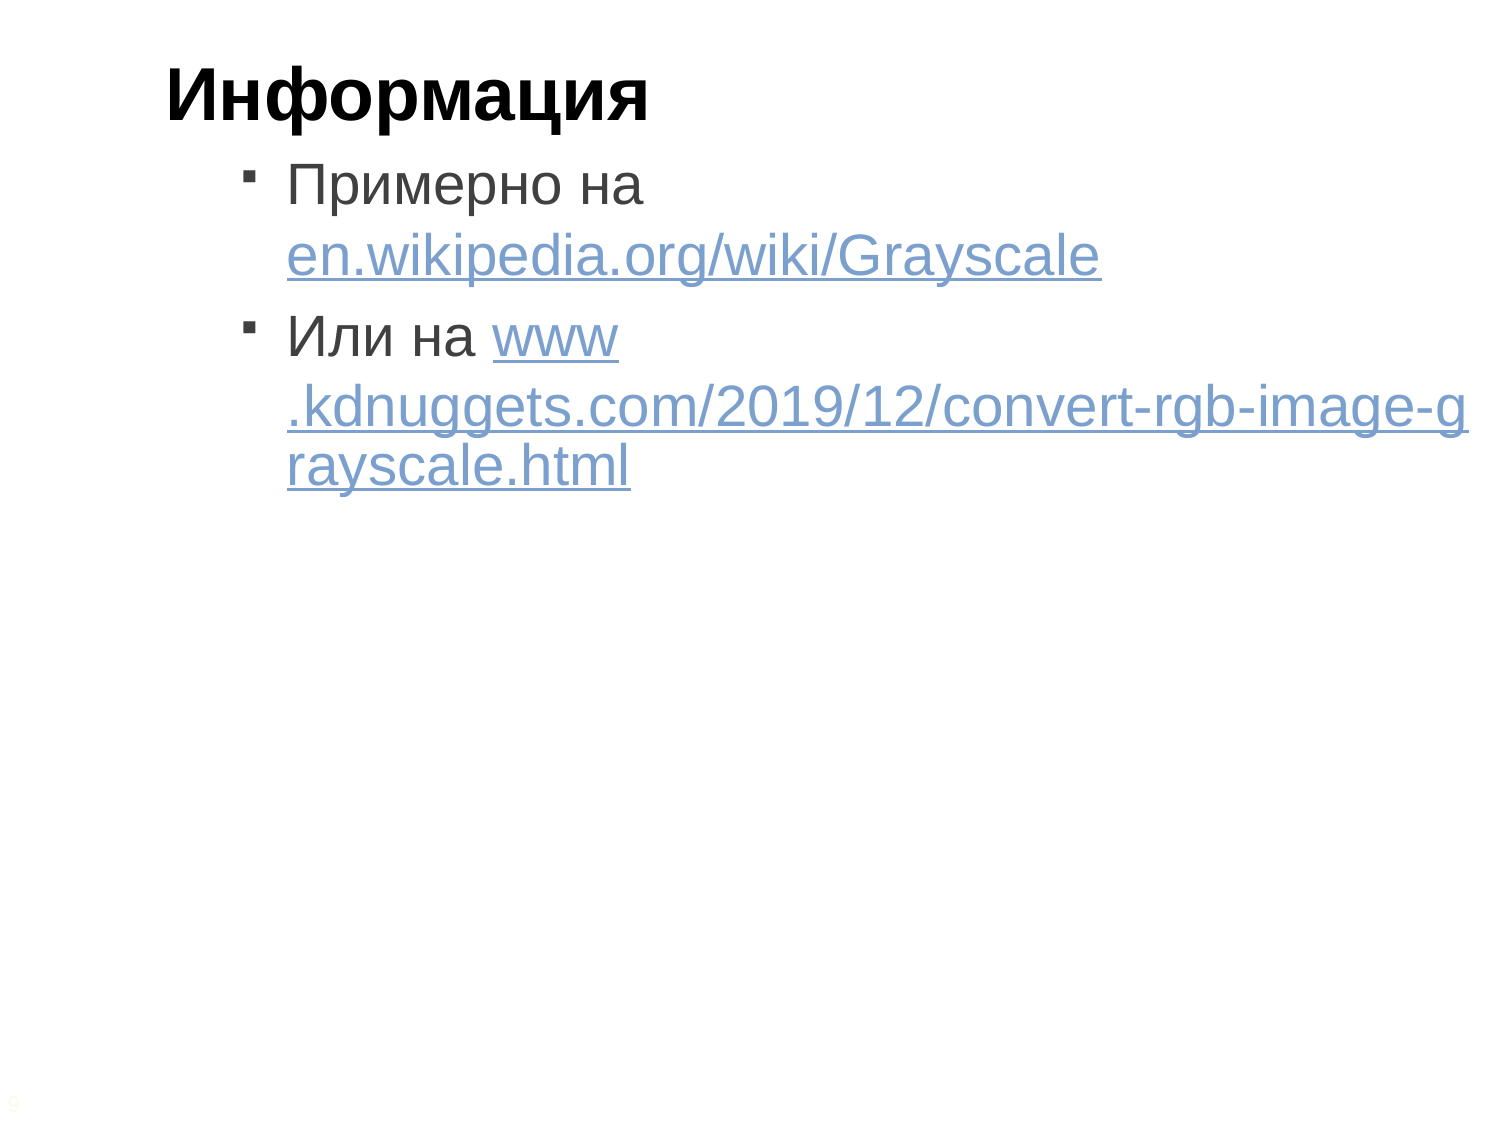

Информация
Примерно на en.wikipedia.org/wiki/Grayscale
Или на www.kdnuggets.com/2019/12/convert-rgb-image-grayscale.html